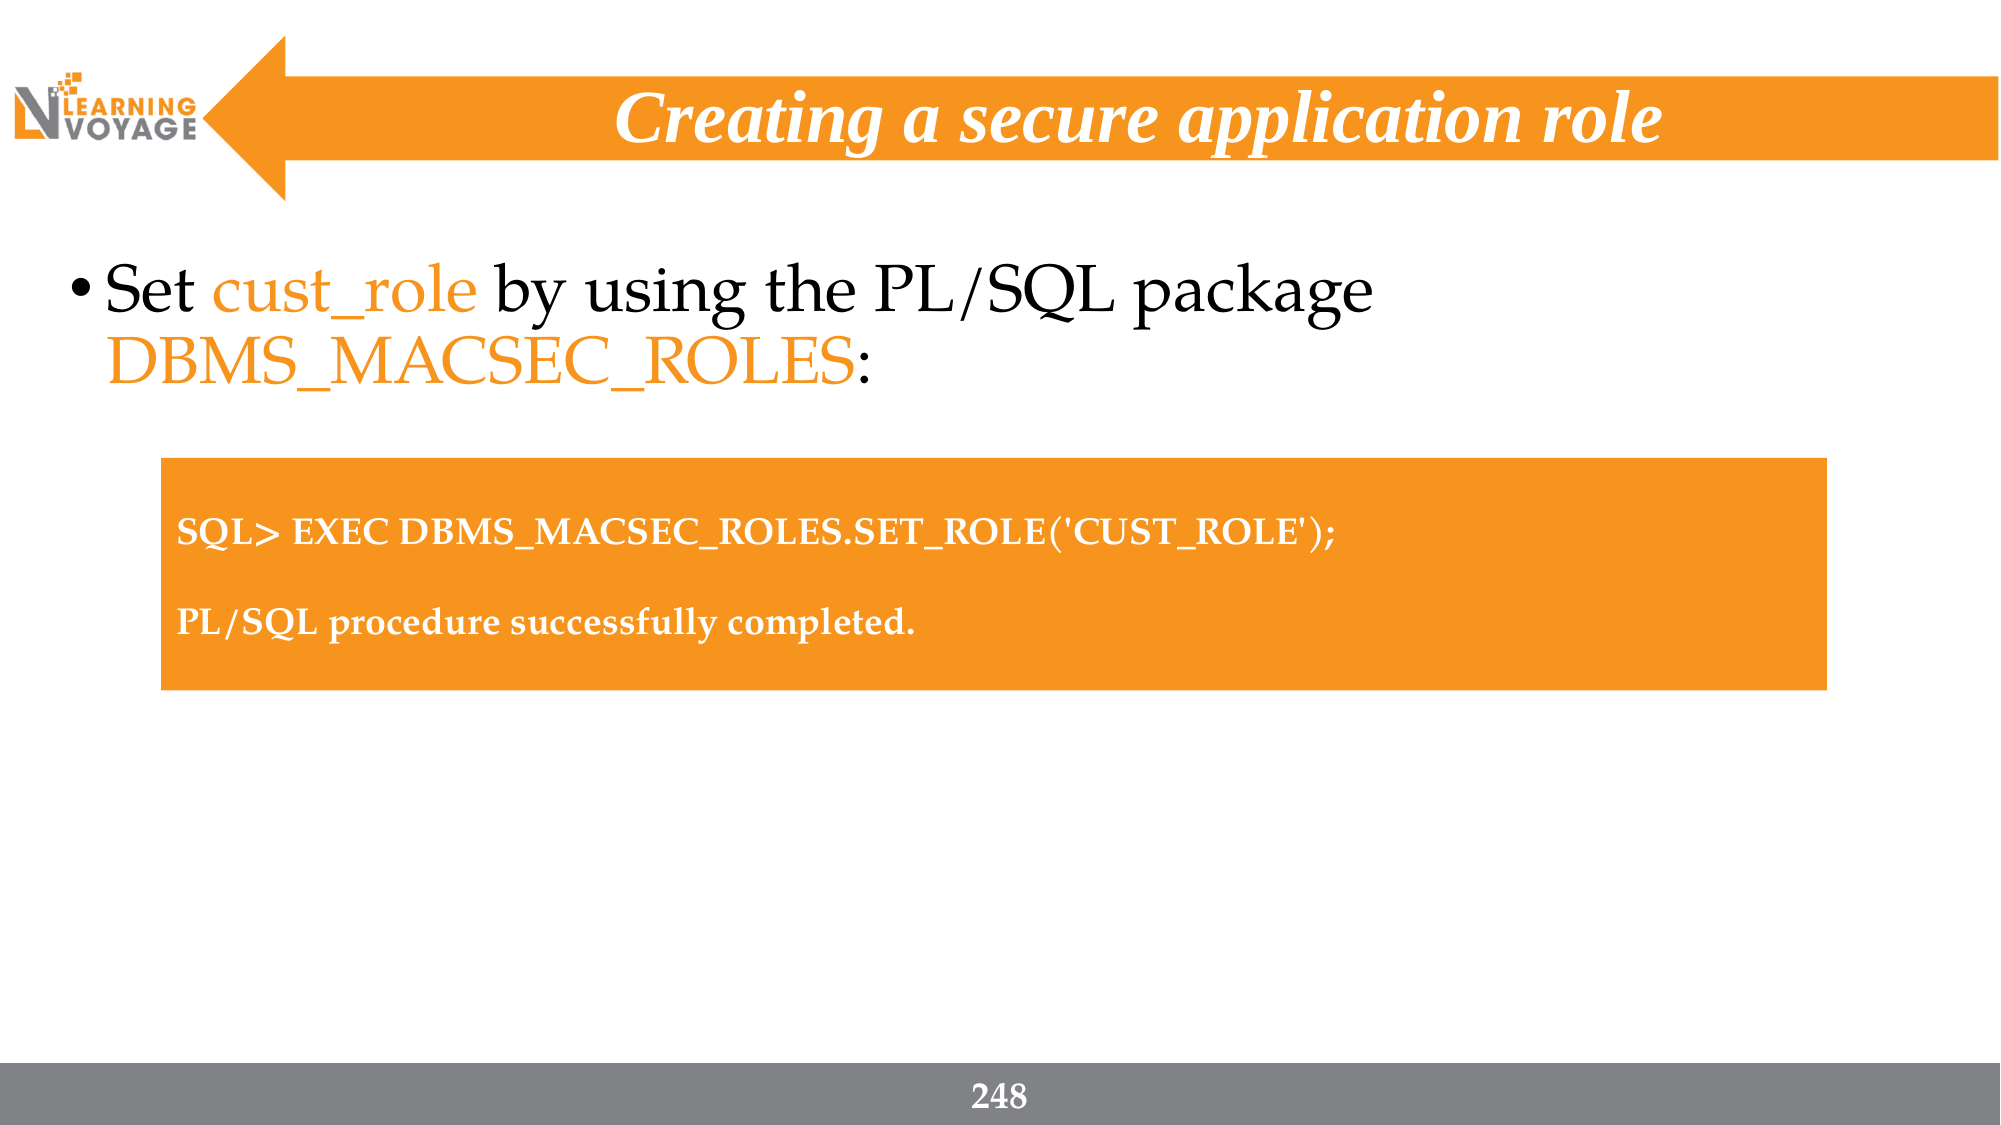

# Creating a secure application role
Set cust_role by using the PL/SQL package DBMS_MACSEC_ROLES:
SQL> EXEC DBMS_MACSEC_ROLES.SET_ROLE('CUST_ROLE');

PL/SQL procedure successfully completed.
248